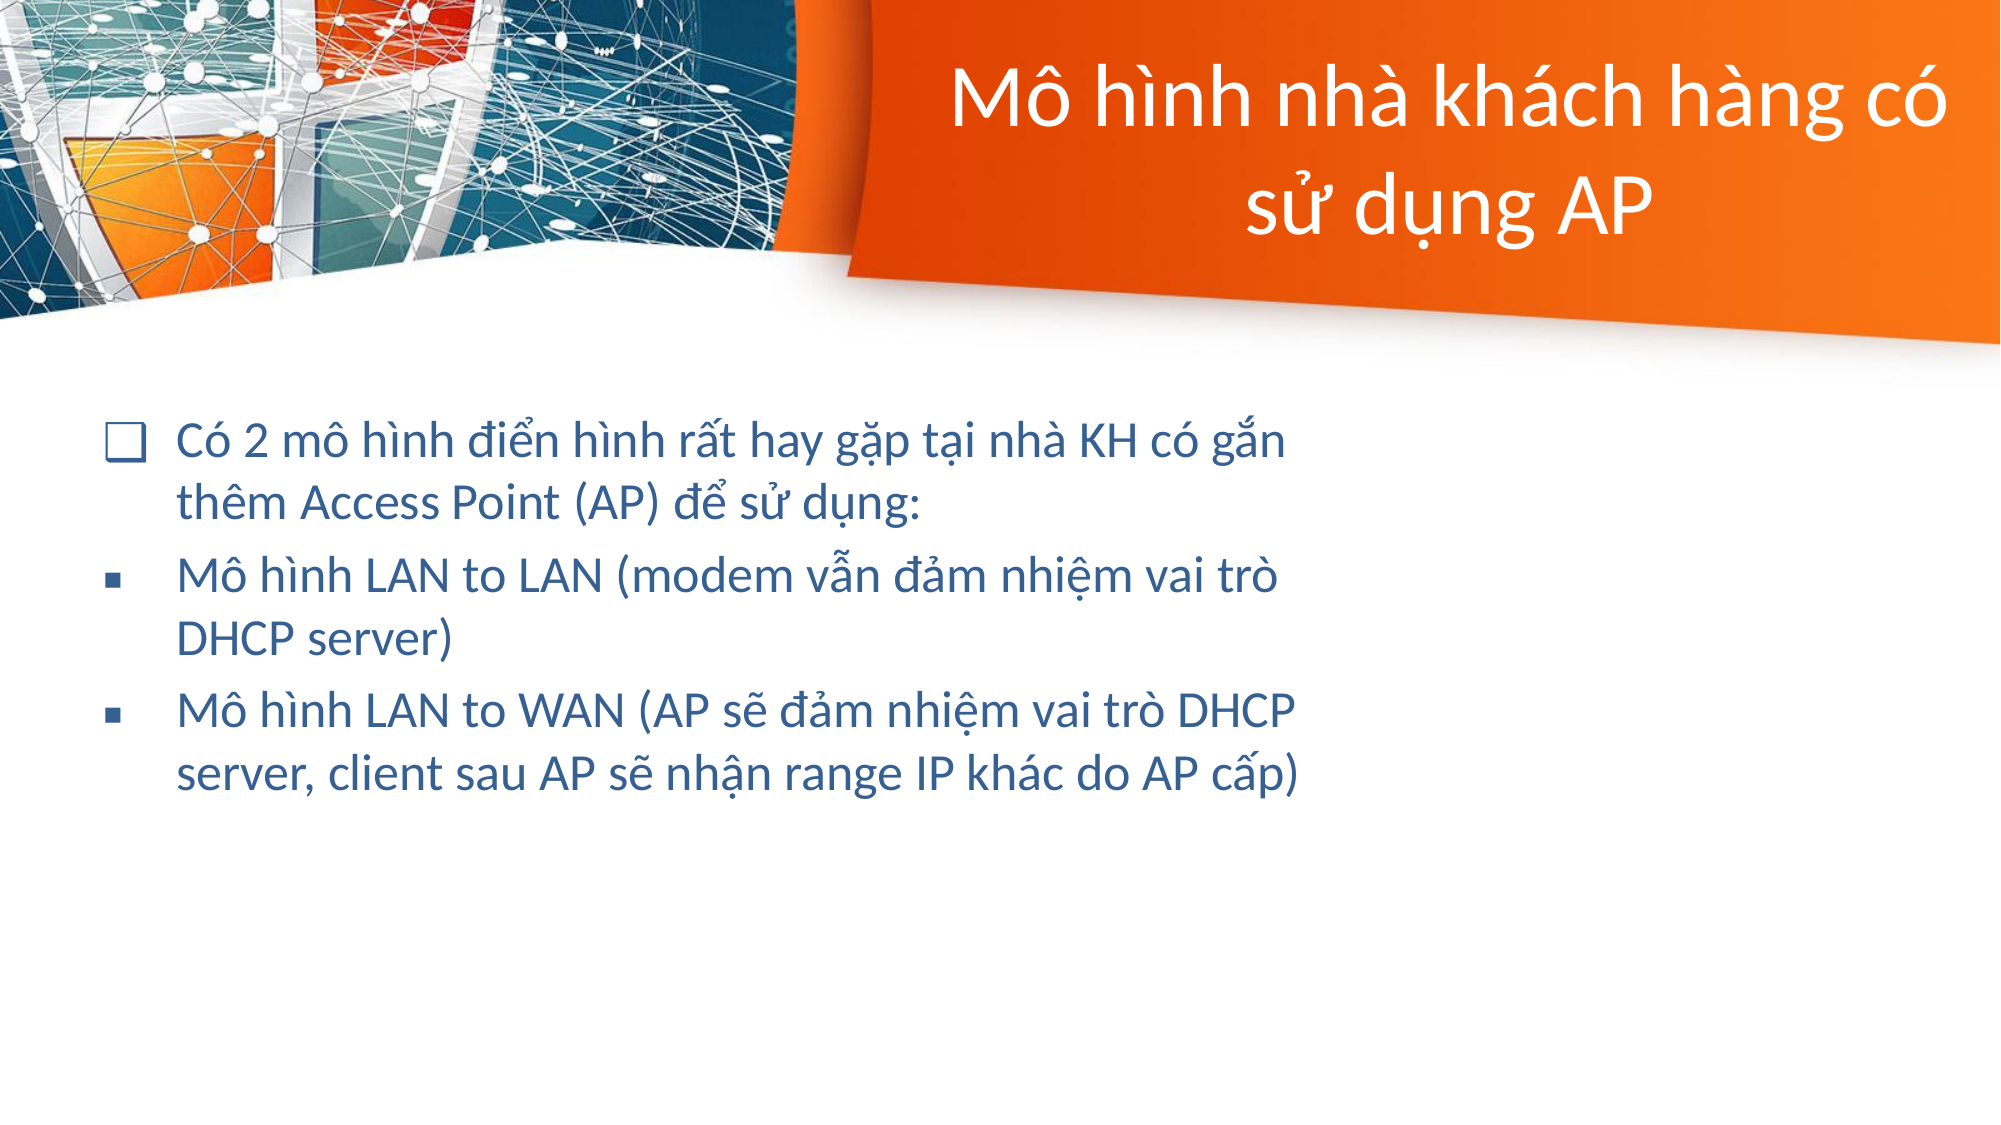

# Mô hình nhà khách hàng có sử dụng AP
Có 2 mô hình điển hình rất hay gặp tại nhà KH có gắn thêm Access Point (AP) để sử dụng:
Mô hình LAN to LAN (modem vẫn đảm nhiệm vai trò DHCP server)
Mô hình LAN to WAN (AP sẽ đảm nhiệm vai trò DHCP server, client sau AP sẽ nhận range IP khác do AP cấp)